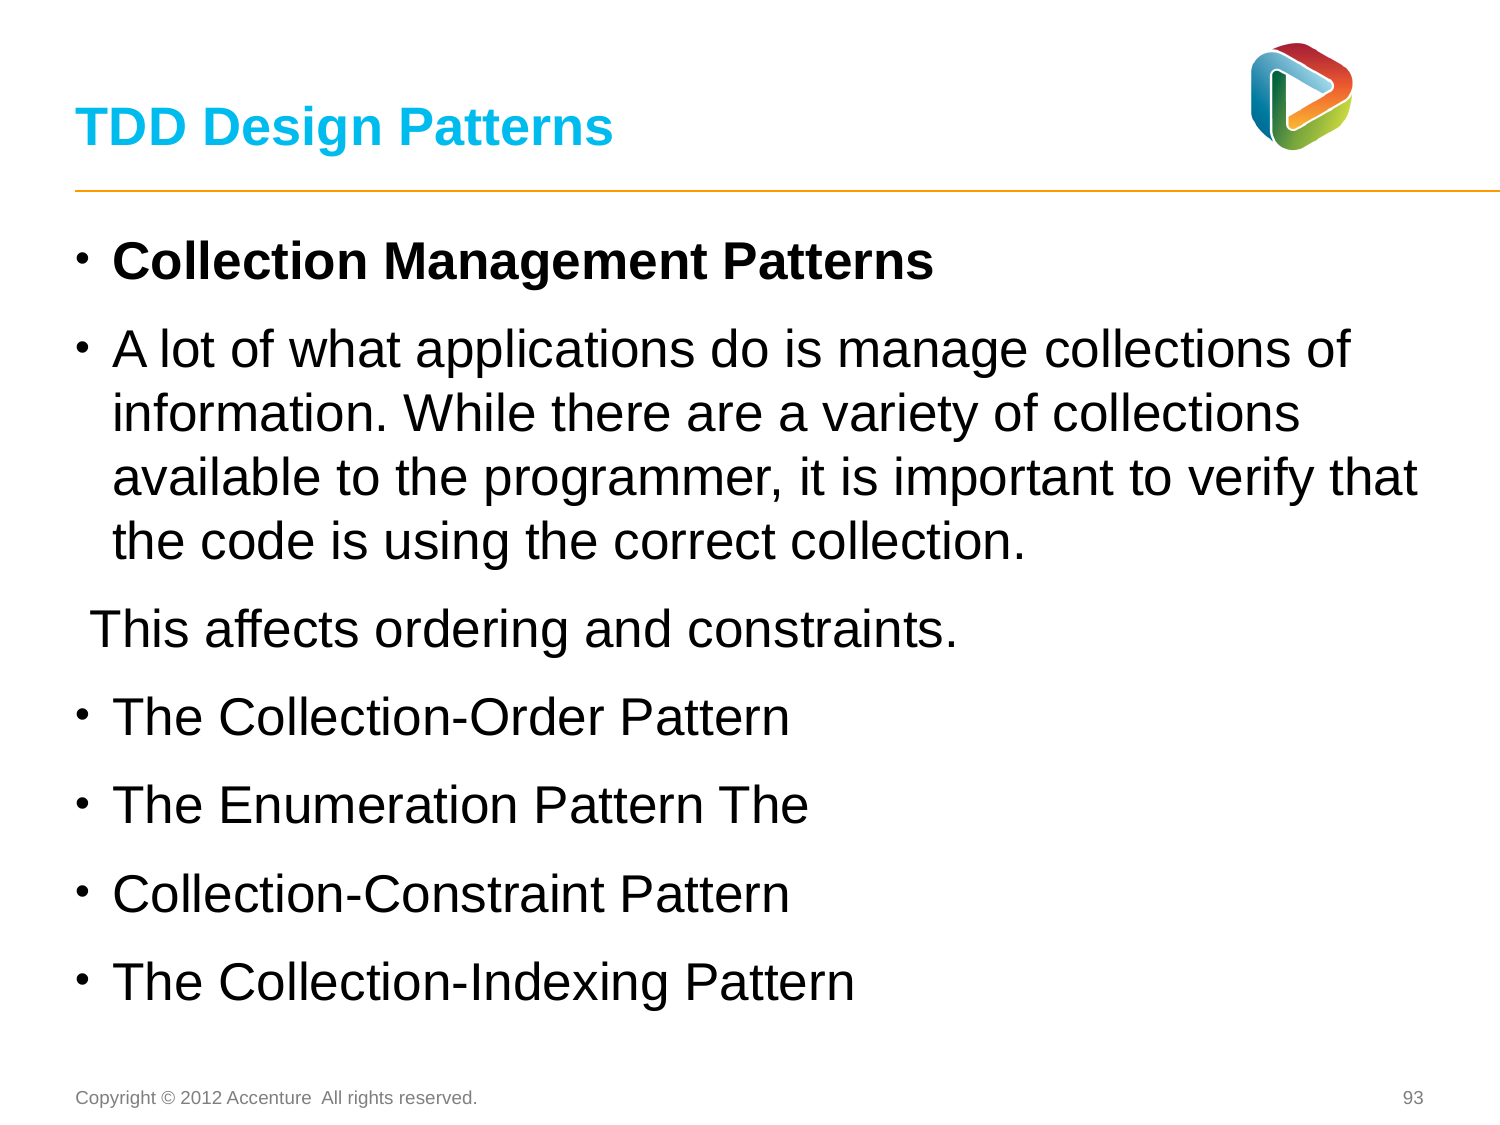

# TDD Design Patterns
Collection Management Patterns
A lot of what applications do is manage collections of information. While there are a variety of collections available to the programmer, it is important to verify that the code is using the correct collection.
 This affects ordering and constraints.
The Collection-Order Pattern
The Enumeration Pattern The
Collection-Constraint Pattern
The Collection-Indexing Pattern